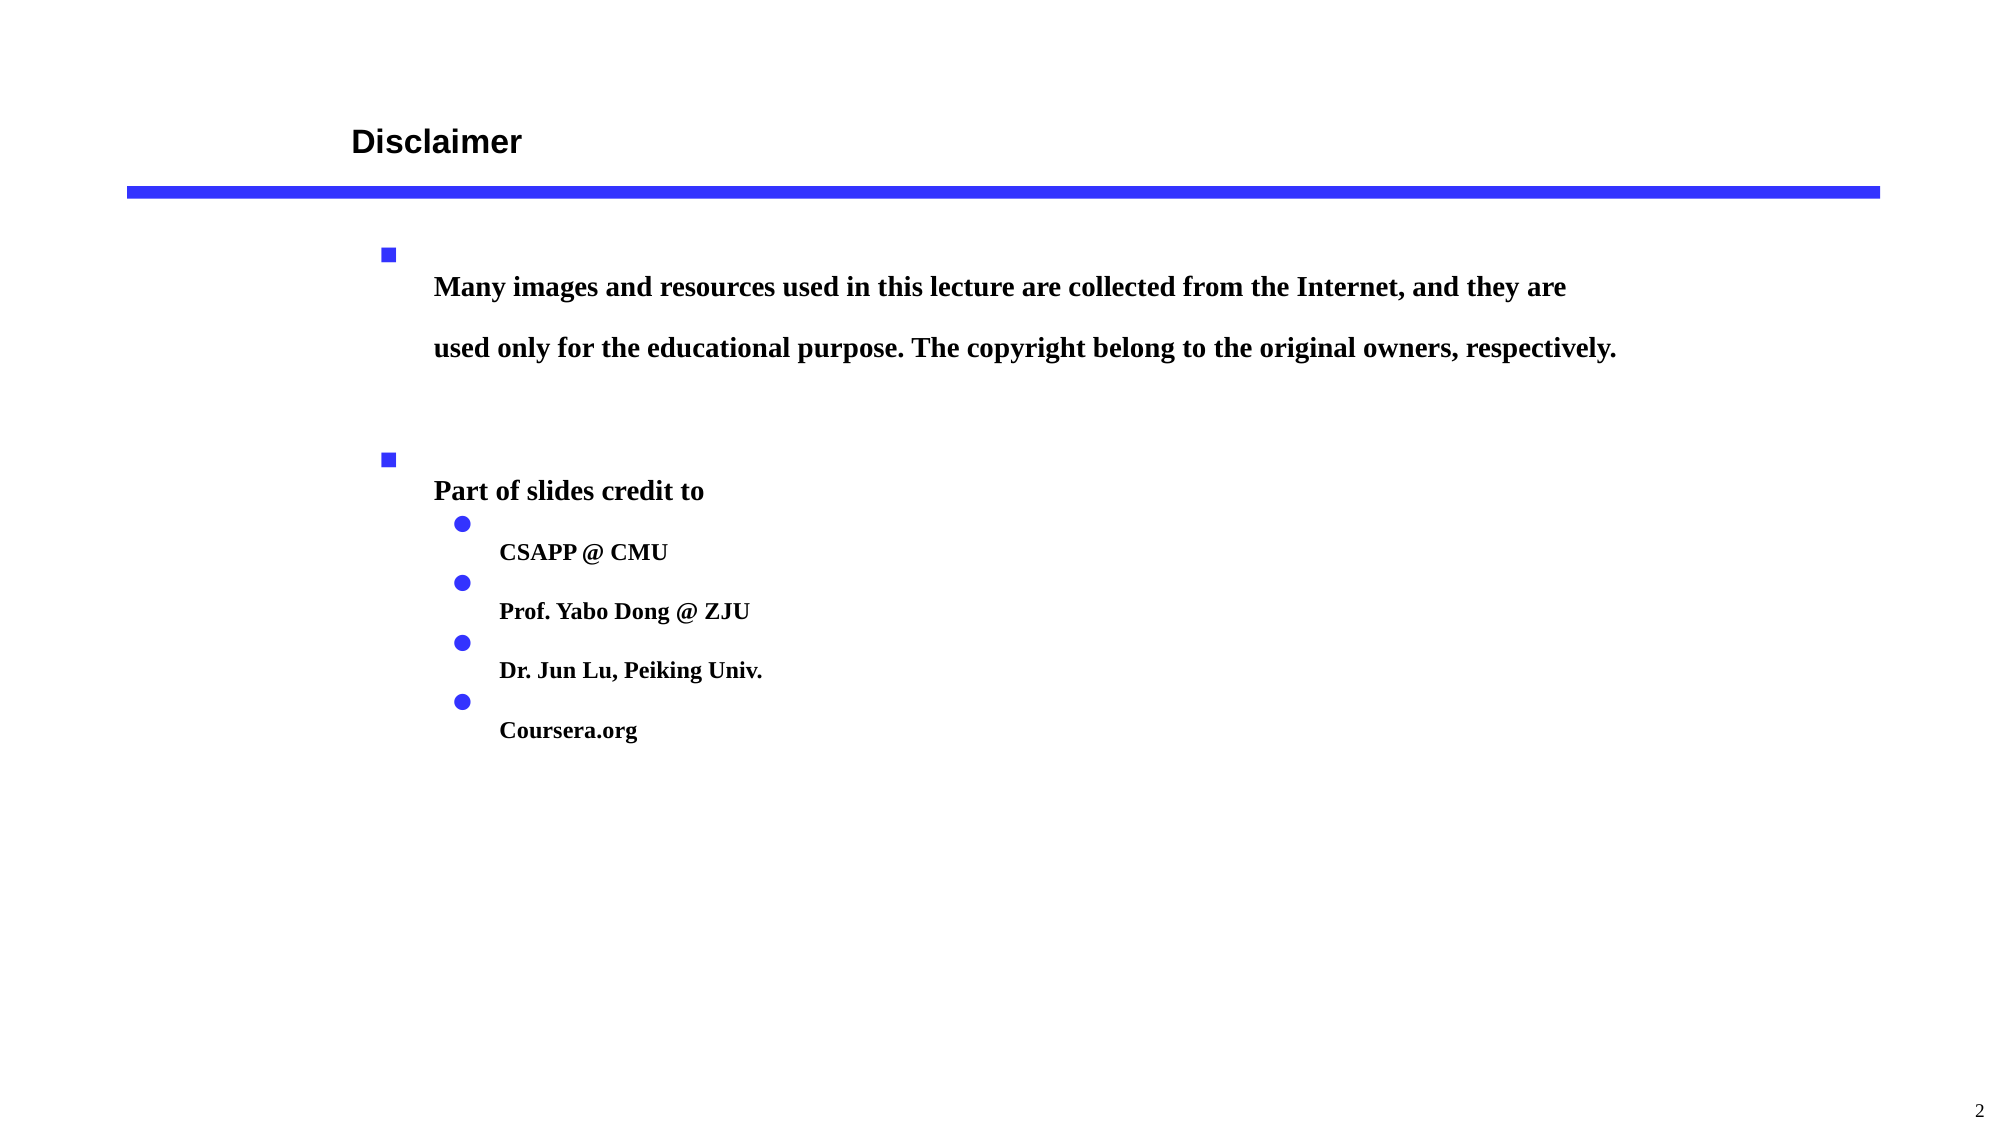

Disclaimer
Many images and resources used in this lecture are collected from the Internet, and they are used only for the educational purpose. The copyright belong to the original owners, respectively.

Part of slides credit to
CSAPP @ CMU
Prof. Yabo Dong @ ZJU
Dr. Jun Lu, Peiking Univ.
Coursera.org

2